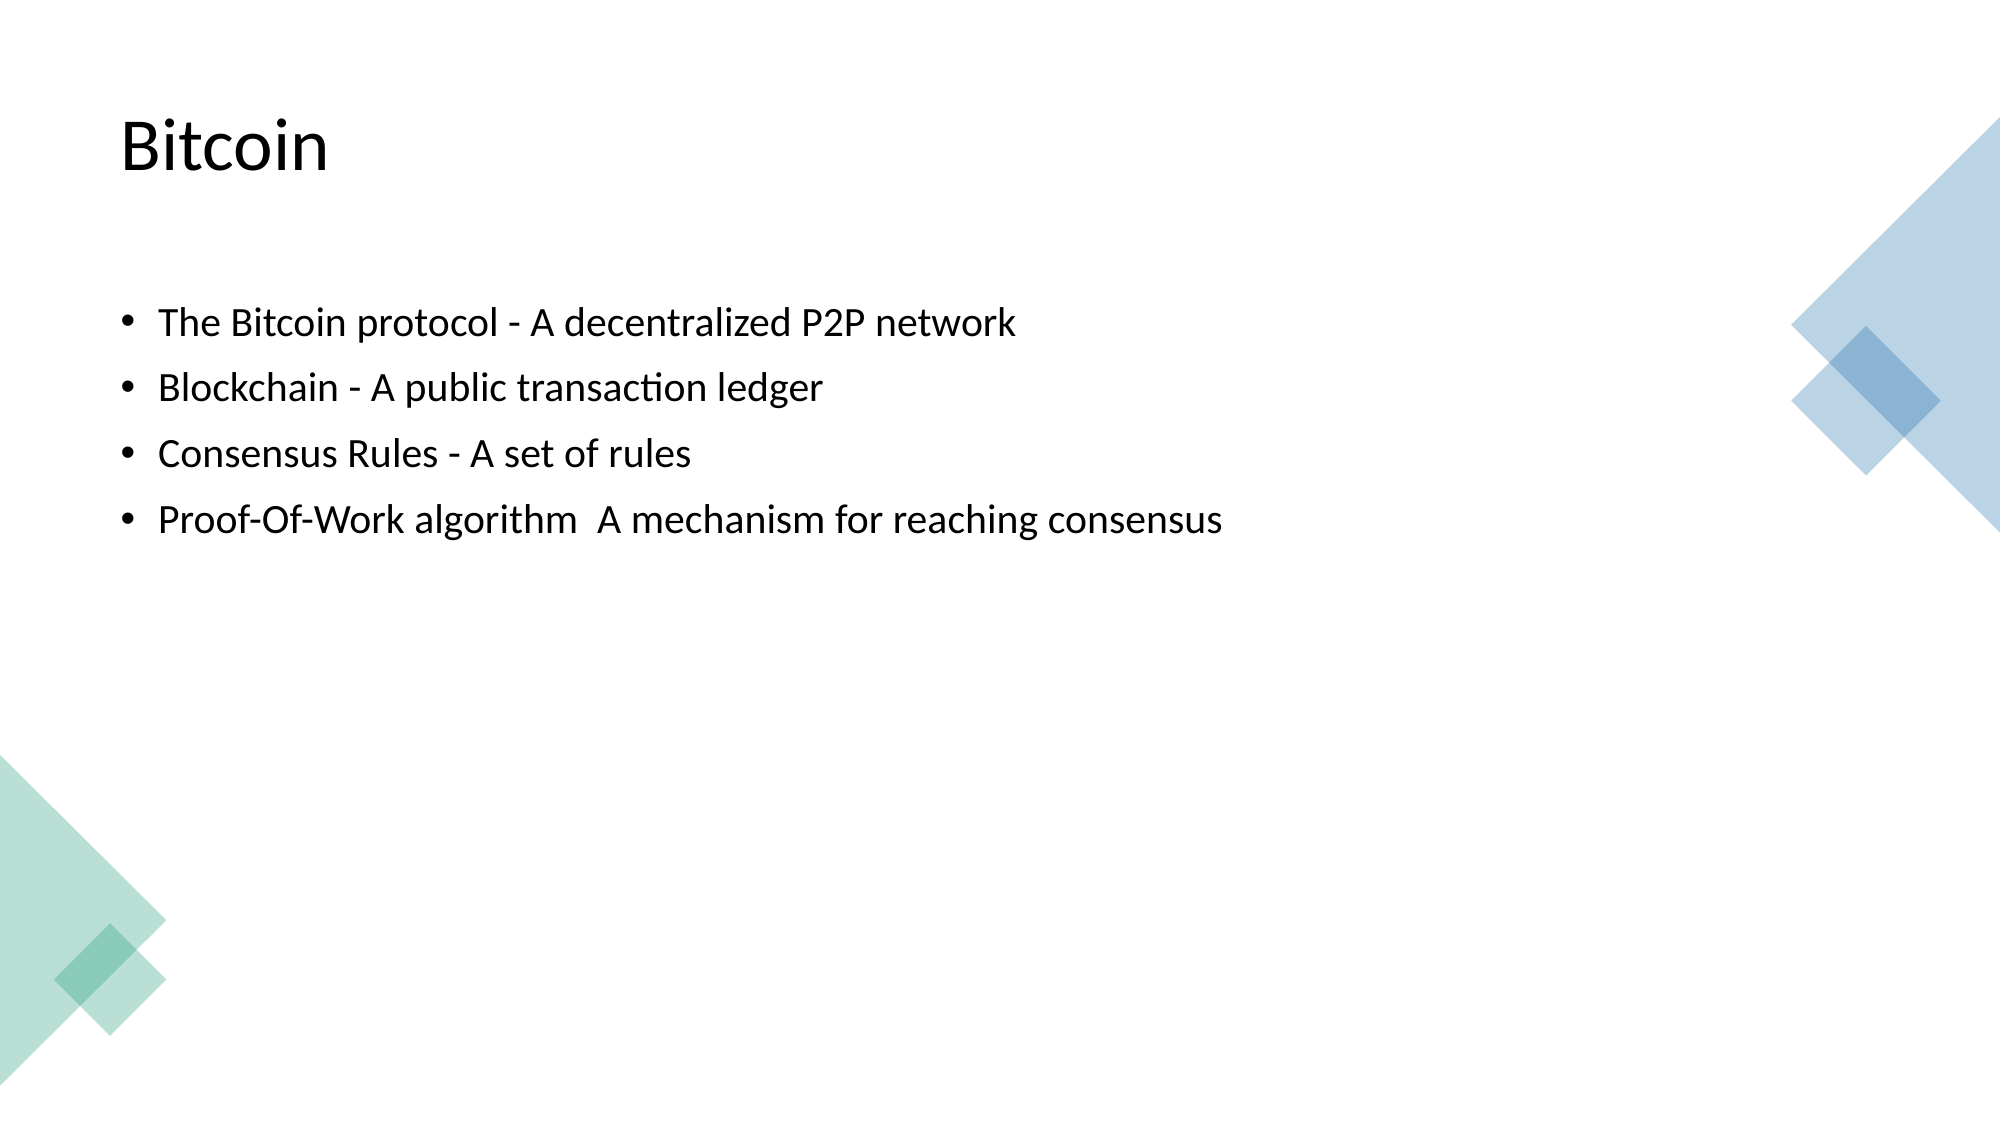

# Bitcoin

The Bitcoin protocol - A decentralized P2P network
Blockchain - A public transaction ledger
Consensus Rules - A set of rules
Proof-Of-Work algorithm  A mechanism for reaching consensus